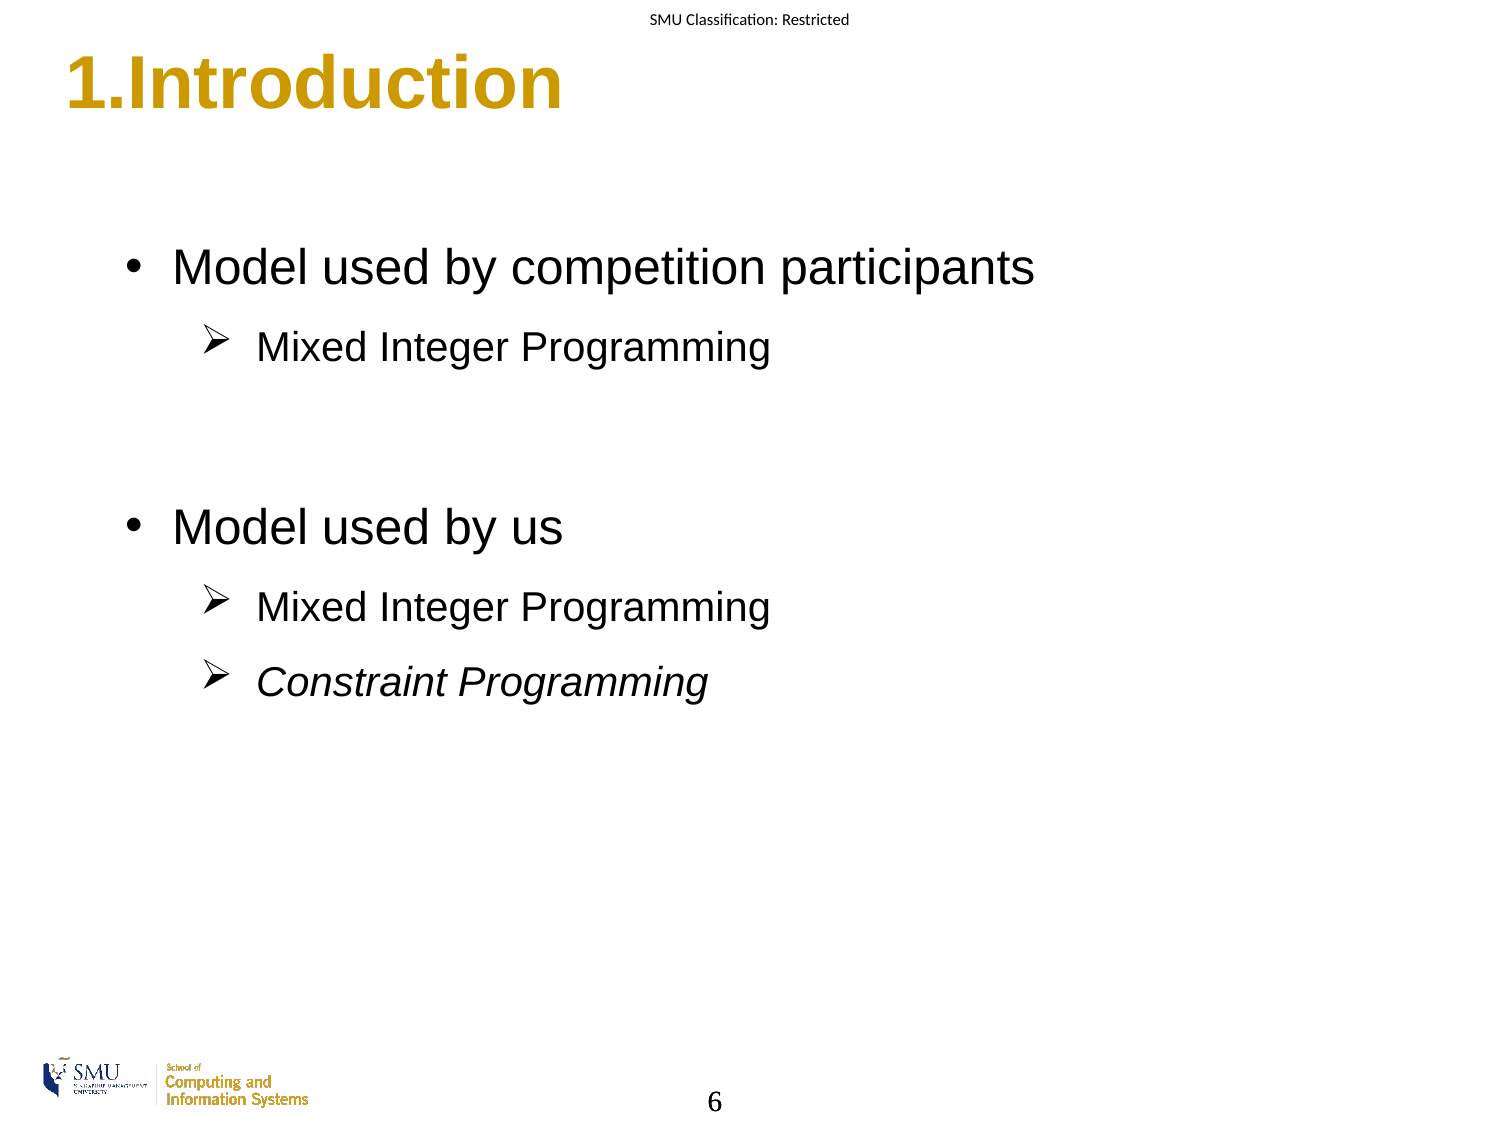

# 1.Introduction

Model used by competition participants
Mixed Integer Programming
Model used by us
Mixed Integer Programming
Constraint Programming